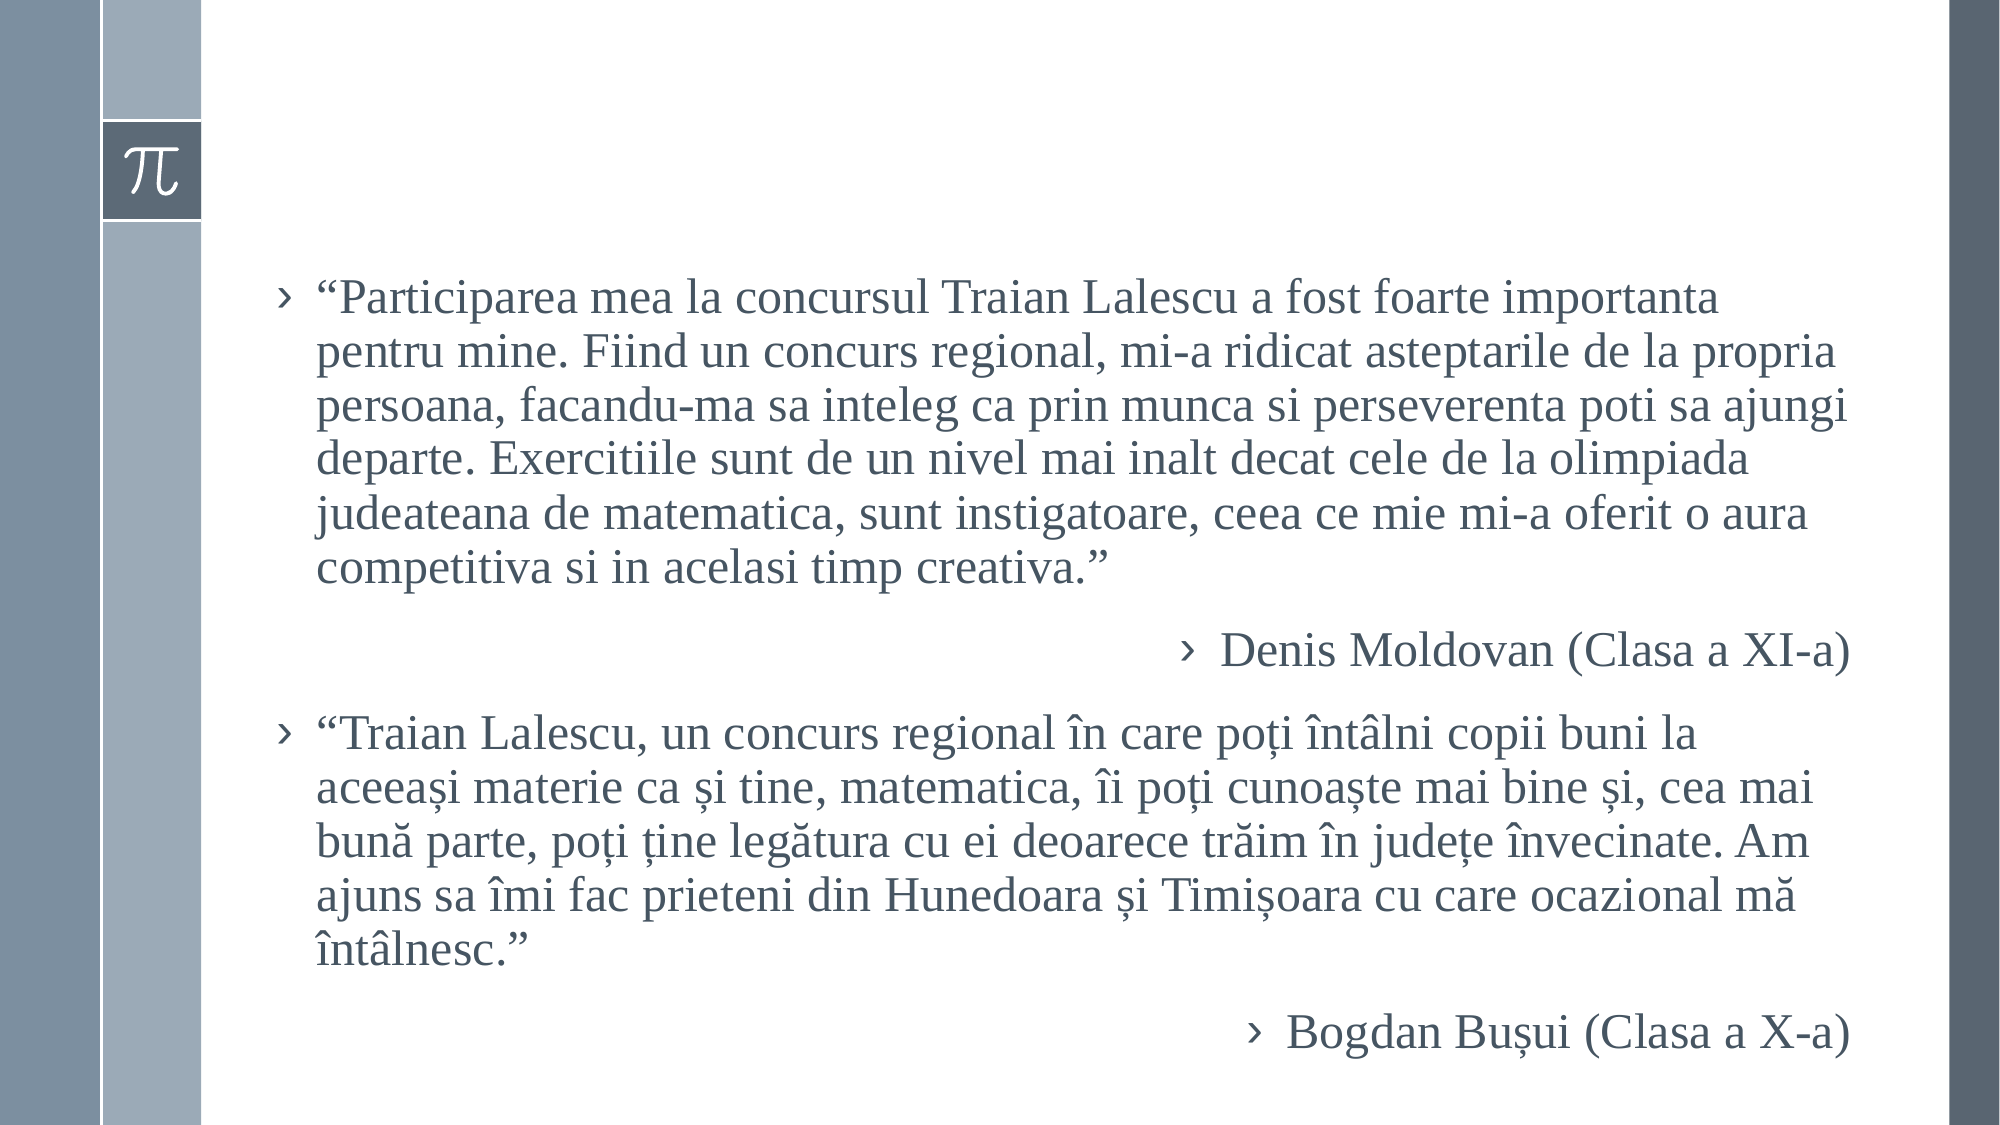

#
“Participarea mea la concursul Traian Lalescu a fost foarte importanta pentru mine. Fiind un concurs regional, mi-a ridicat asteptarile de la propria persoana, facandu-ma sa inteleg ca prin munca si perseverenta poti sa ajungi departe. Exercitiile sunt de un nivel mai inalt decat cele de la olimpiada judeateana de matematica, sunt instigatoare, ceea ce mie mi-a oferit o aura competitiva si in acelasi timp creativa.”
Denis Moldovan (Clasa a XI-a)
“Traian Lalescu, un concurs regional în care poți întâlni copii buni la aceeași materie ca și tine, matematica, îi poți cunoaște mai bine și, cea mai bună parte, poți ține legătura cu ei deoarece trăim în județe învecinate. Am ajuns sa îmi fac prieteni din Hunedoara și Timișoara cu care ocazional mă întâlnesc.”
Bogdan Bușui (Clasa a X-a)